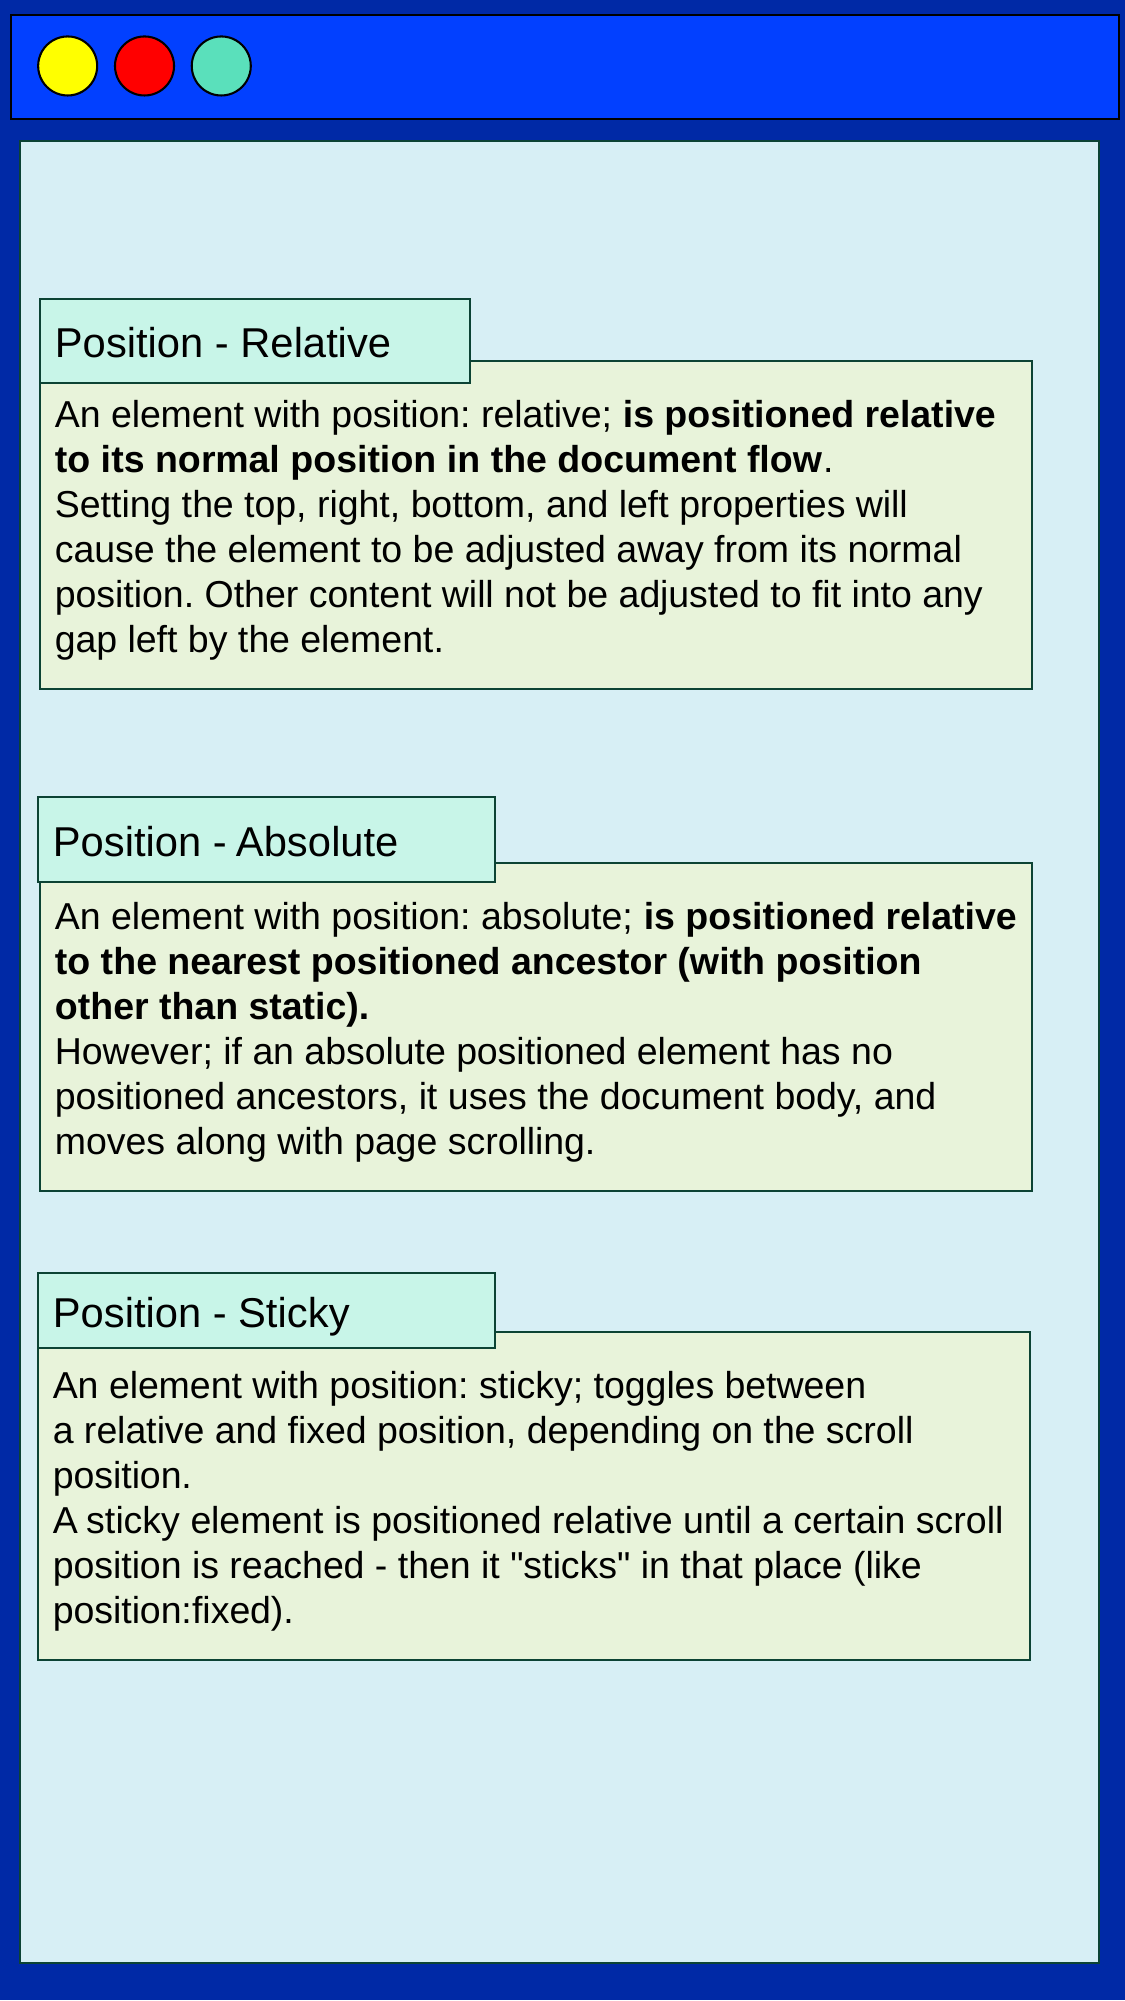

Position - Relative
An element with position: relative; is positioned relative to its normal position in the document flow.
Setting the top, right, bottom, and left properties will cause the element to be adjusted away from its normal position. Other content will not be adjusted to fit into any gap left by the element.
Position - Absolute
An element with position: absolute; is positioned relative to the nearest positioned ancestor (with position other than static).
However; if an absolute positioned element has no positioned ancestors, it uses the document body, and moves along with page scrolling.
Position - Sticky
An element with position: sticky; toggles between a relative and fixed position, depending on the scroll position.
A sticky element is positioned relative until a certain scroll position is reached - then it "sticks" in that place (like position:fixed).